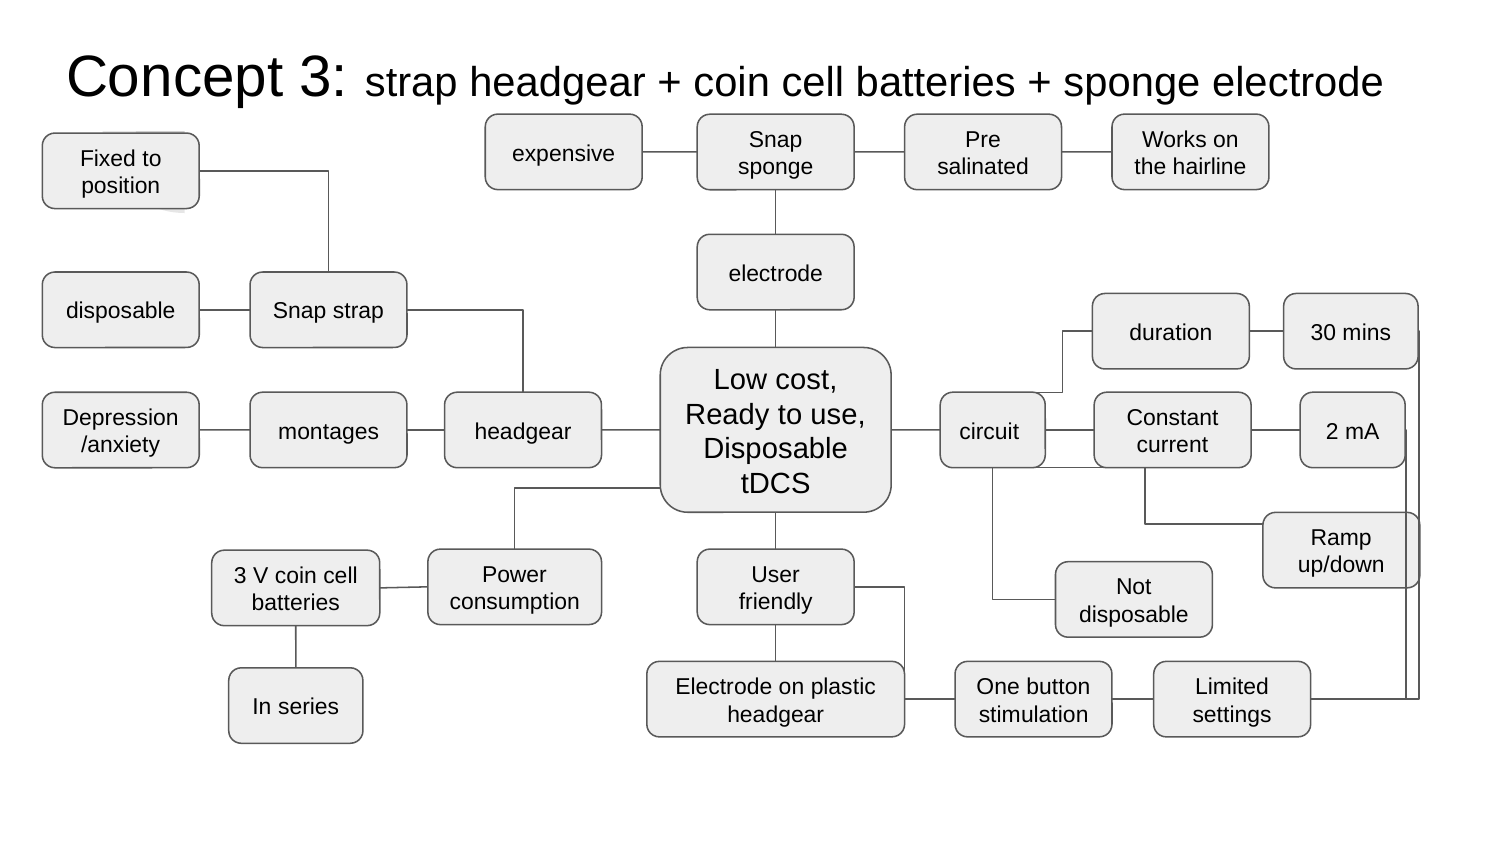

Concept 3: strap headgear + coin cell batteries + sponge electrode
expensive
Works on the hairline
Pre salinated
Snap sponge
Fixed to position
electrode
disposable
Snap strap
duration
30 mins
Low cost, Ready to use, Disposable tDCS
montages
headgear
circuit
Constant current
2 mA
Depression/anxiety
Ramp up/down
User
friendly
Power consumption
3 V coin cell batteries
Not disposable
Electrode on plastic headgear
One button stimulation
Limited settings
In series